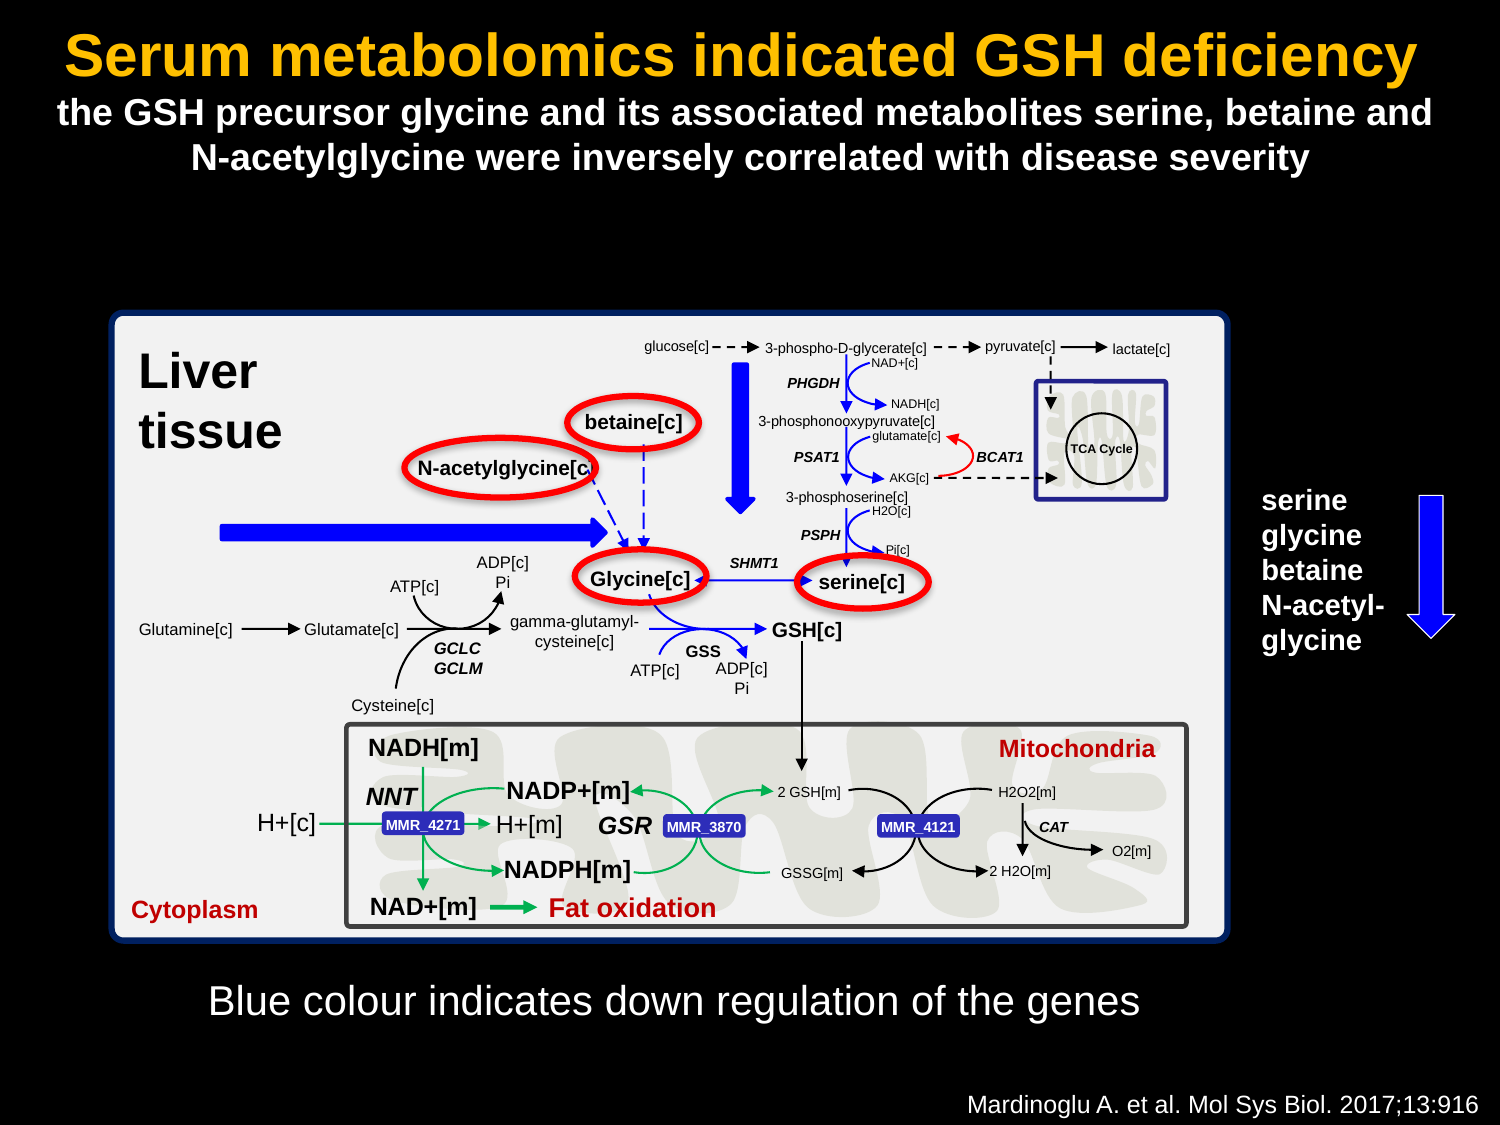

# Serum metabolomics indicated GSH deficiency the GSH precursor glycine and its associated metabolites serine, betaine and N-acetylglycine were inversely correlated with disease severity

pyruvate[c]
glucose[c]
3-phospho-D-glycerate[c]
lactate[c]
Liver tissue

NAD+[c]

PHGDH

NADH[c]
betaine[c]
3-phosphonooxypyruvate[c]

glutamate[c]

TCA Cycle
PSAT1
BCAT1
N-acetylglycine[c]

AKG[c]

3-phosphoserine[c]

H2O[c]

PSPH

Pi[c]

ADP[c]
Pi

SHMT1
Glycine[c]
serine[c]
ATP[c]

gamma-glutamyl-
cysteine[c]
GSH[c]
Glutamine[c]
Glutamate[c]

GCLC
GCLM
GSS
ADP[c]
Pi
ATP[c]
Cysteine[c]
NADH[m]
Mitochondria

NADP+[m]

NNT
2 GSH[m]
H2O2[m]

H+[c]
H+[m]
GSR
MMR_4271
CAT
MMR_4121
MMR_3870

O2[m]
NADPH[m]
2 H2O[m]
GSSG[m]
NAD+[m]
Fat oxidation

Cytoplasm

serine
glycine
betaine
N-acetyl-glycine

Blue colour indicates down regulation of the genes
Mardinoglu A. et al. Mol Sys Biol. 2017;13:916